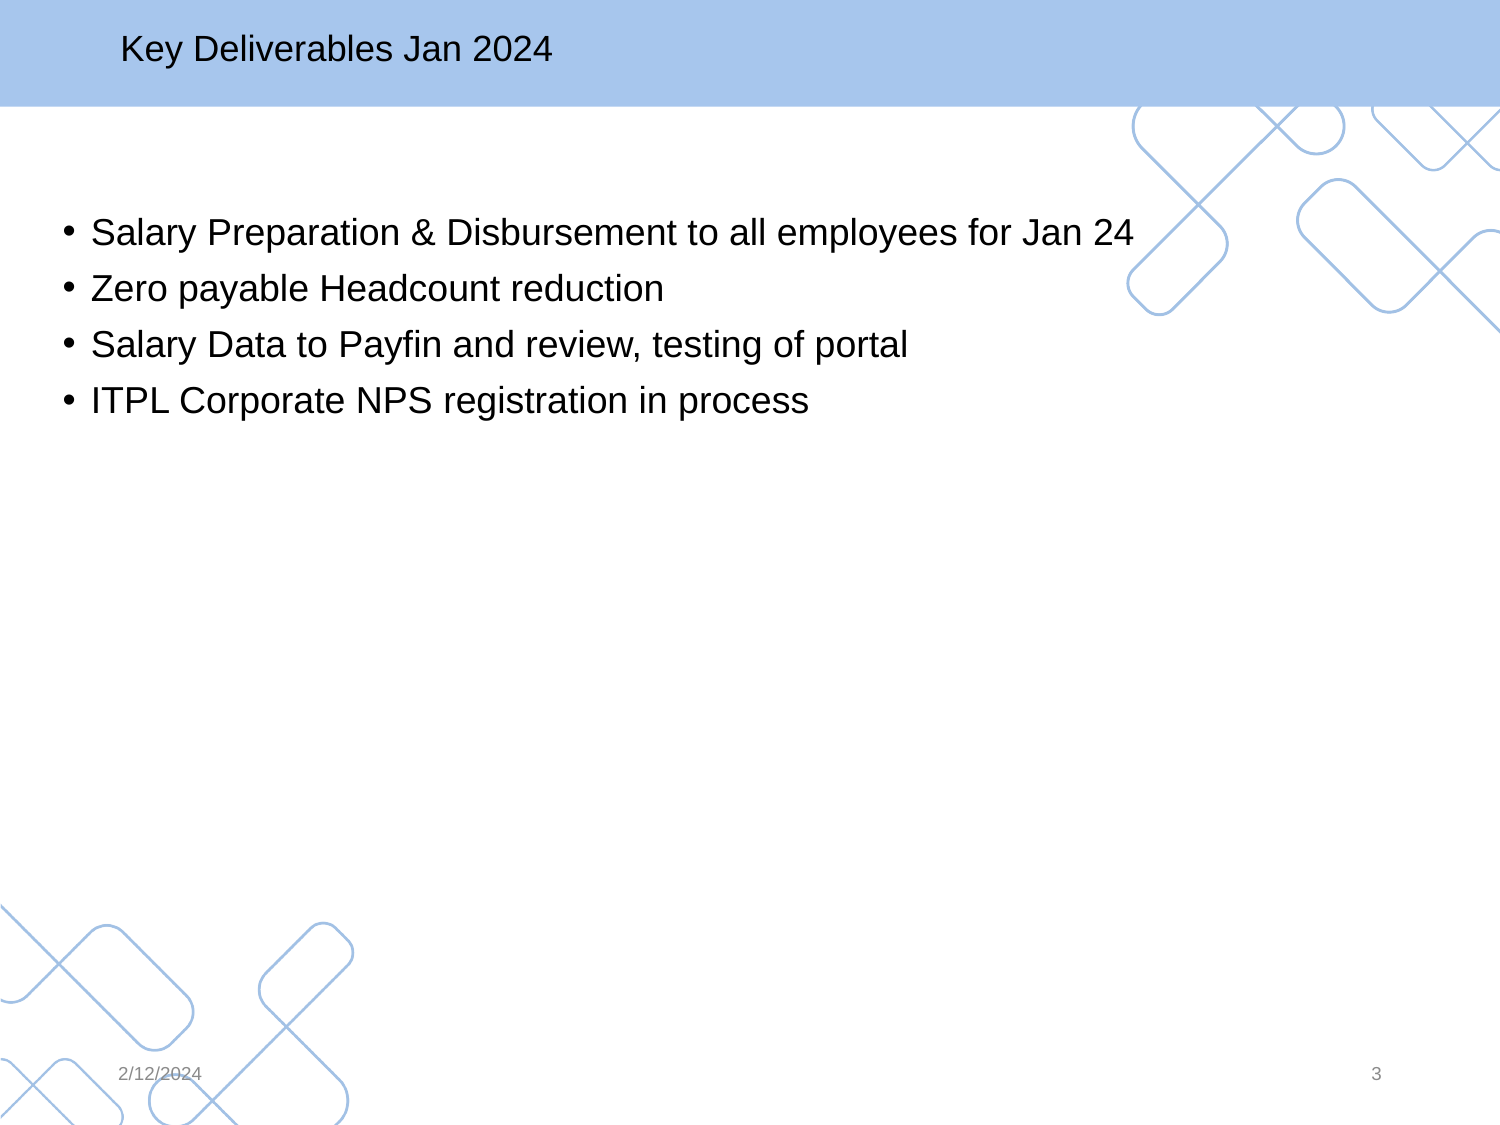

# Key Deliverables Jan 2024
Salary Preparation & Disbursement to all employees for Jan 24
Zero payable Headcount reduction
Salary Data to Payfin and review, testing of portal
ITPL Corporate NPS registration in process

2/12/2024

3